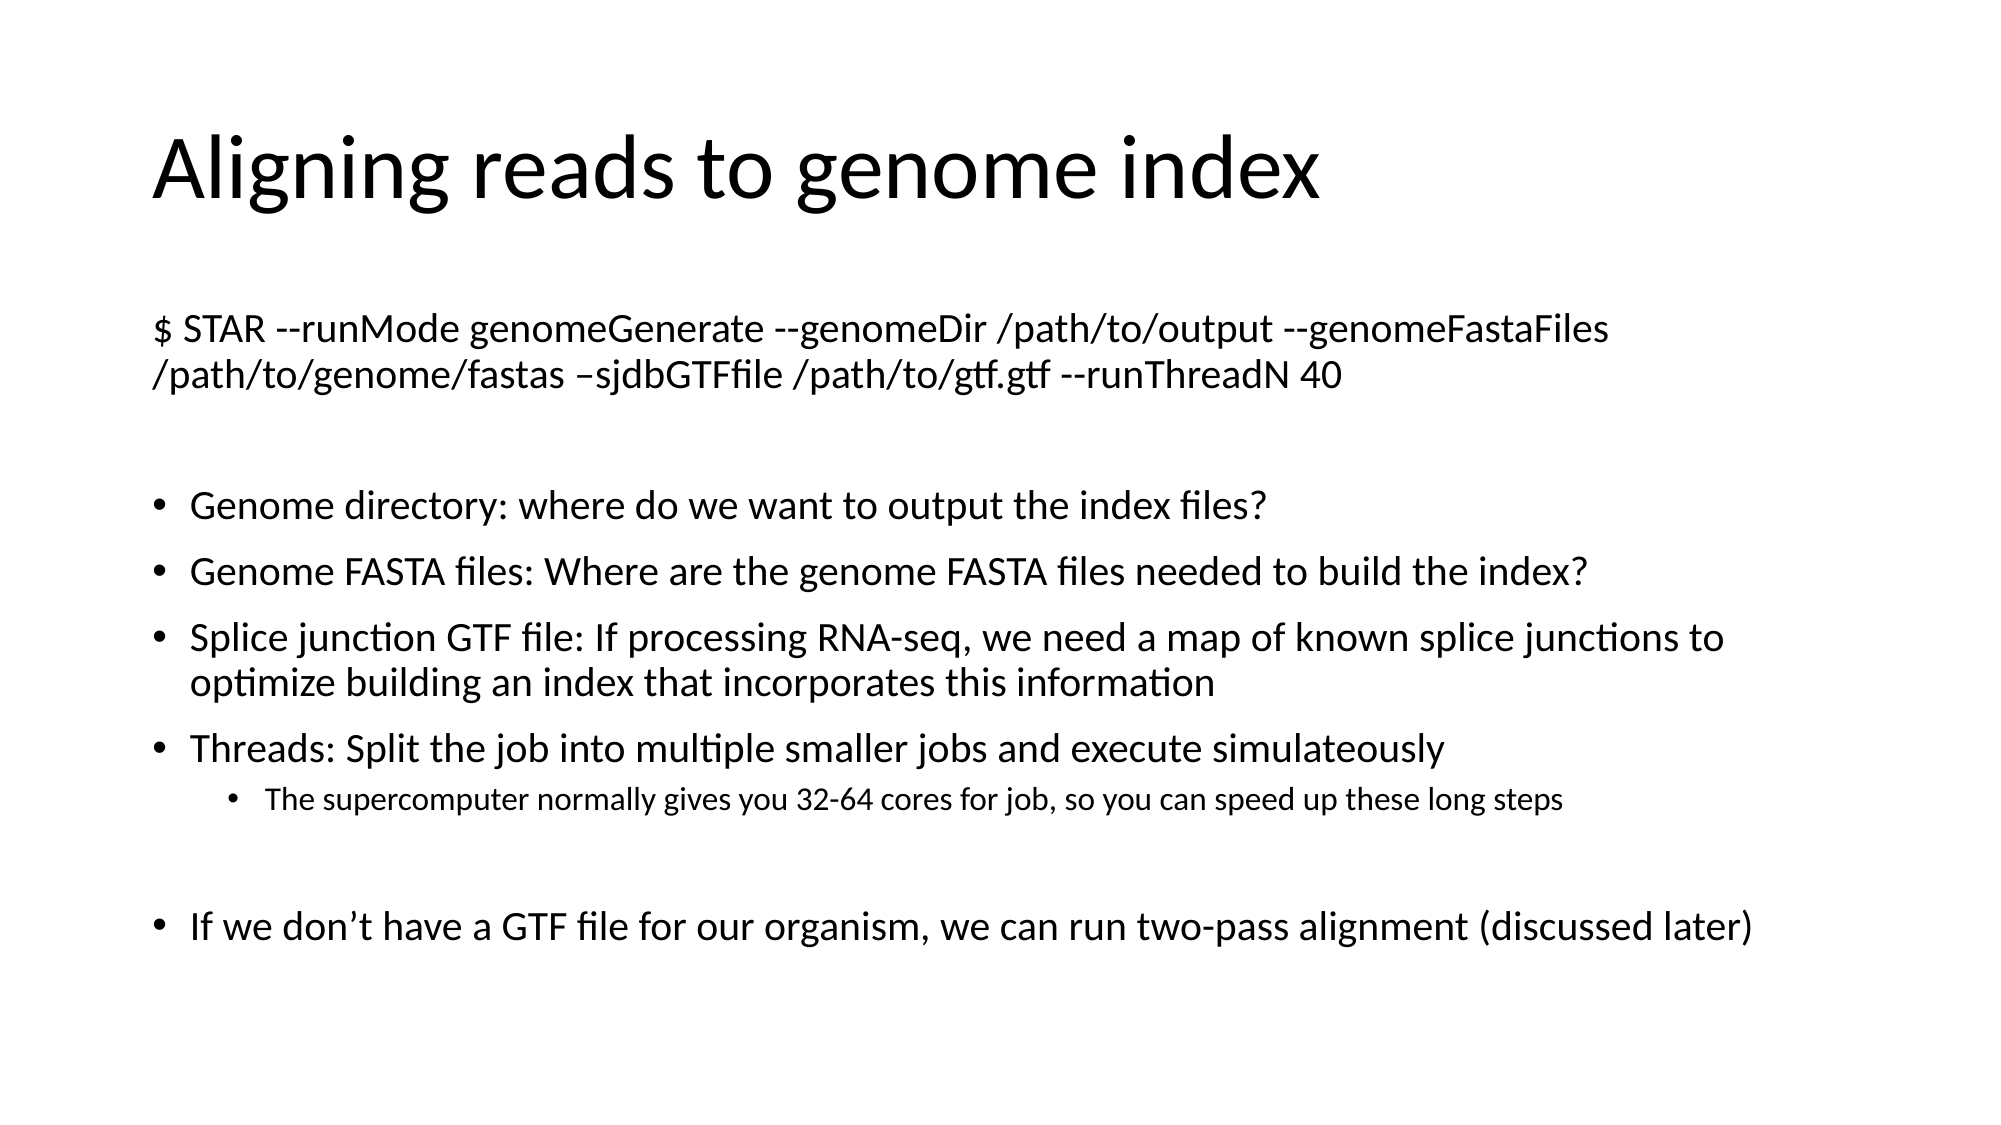

# Aligning reads to genome index
$ STAR --runMode genomeGenerate --genomeDir /path/to/output --genomeFastaFiles  /path/to/genome/fastas –sjdbGTFfile /path/to/gtf.gtf --runThreadN 40

Genome directory: where do we want to output the index files?
Genome FASTA files: Where are the genome FASTA files needed to build the index?
Splice junction GTF file: If processing RNA-seq, we need a map of known splice junctions to optimize building an index that incorporates this information
Threads: Split the job into multiple smaller jobs and execute simulateously
The supercomputer normally gives you 32-64 cores for job, so you can speed up these long steps

If we don’t have a GTF file for our organism, we can run two-pass alignment (discussed later)